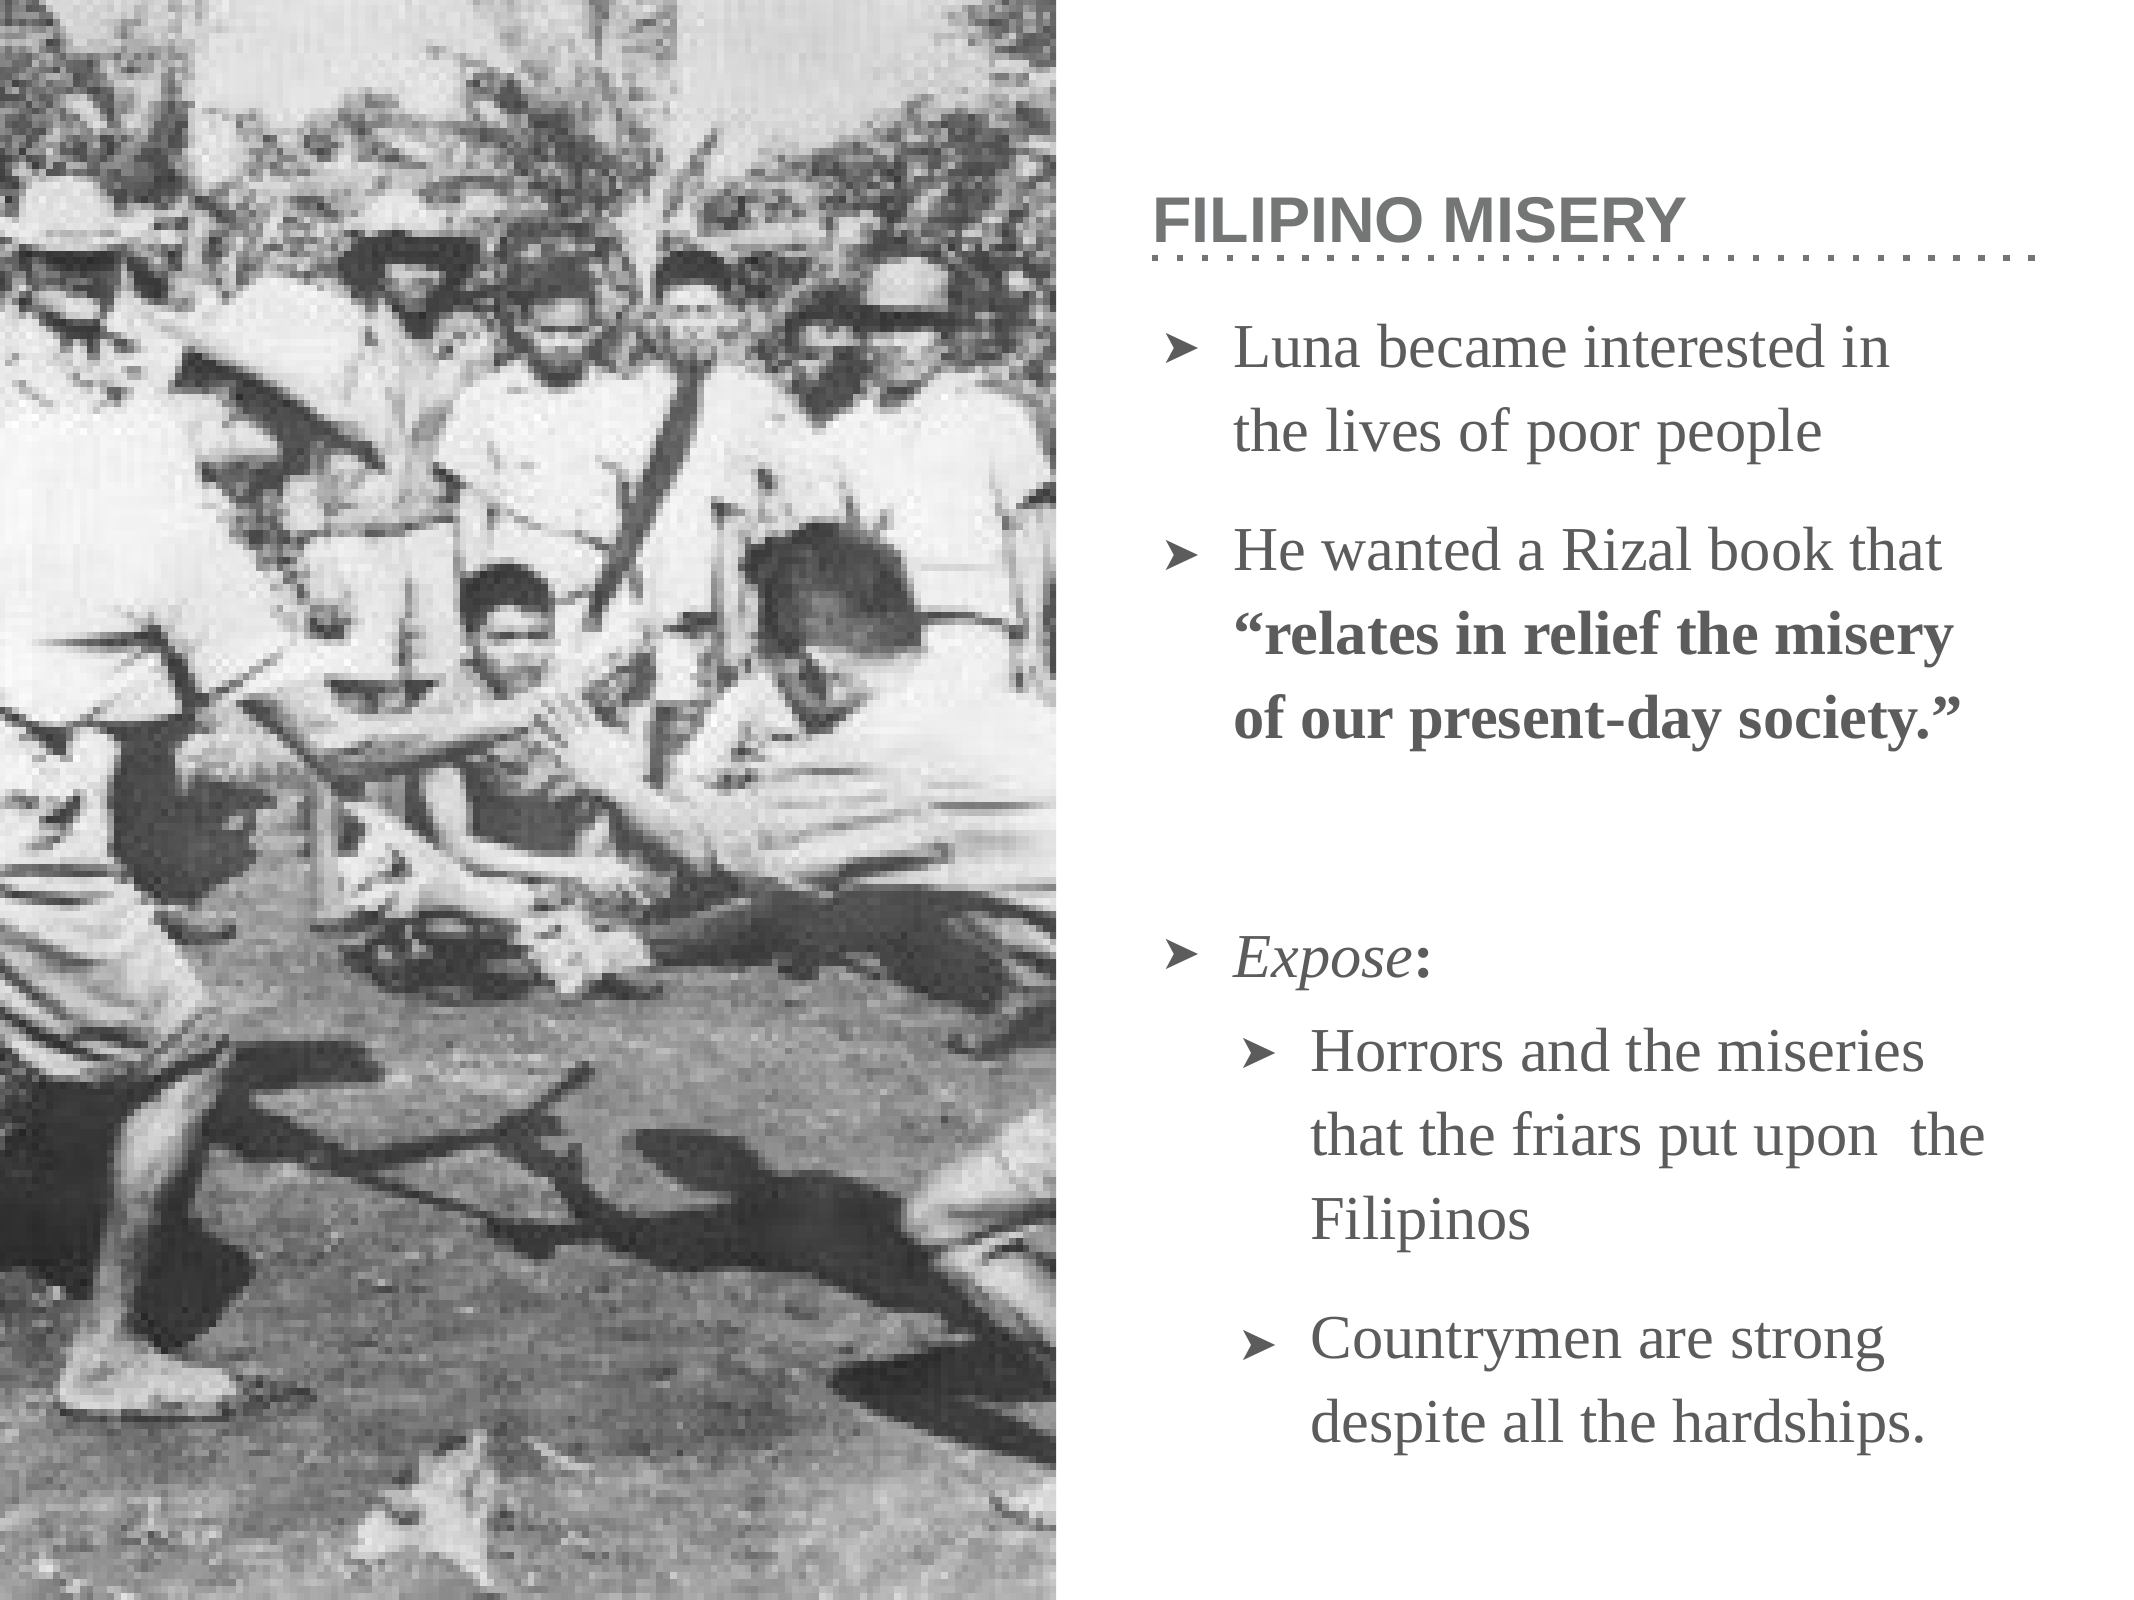

# FILIPINO MISERY

Luna became interested in  the lives of poor people
He wanted a Rizal book that “relates in relief the misery of our present-day society.”

Expose:
➤
➤
➤
Horrors and the miseries  that the friars put upon  the Filipinos
Countrymen are strong  despite all the hardships.
➤
➤